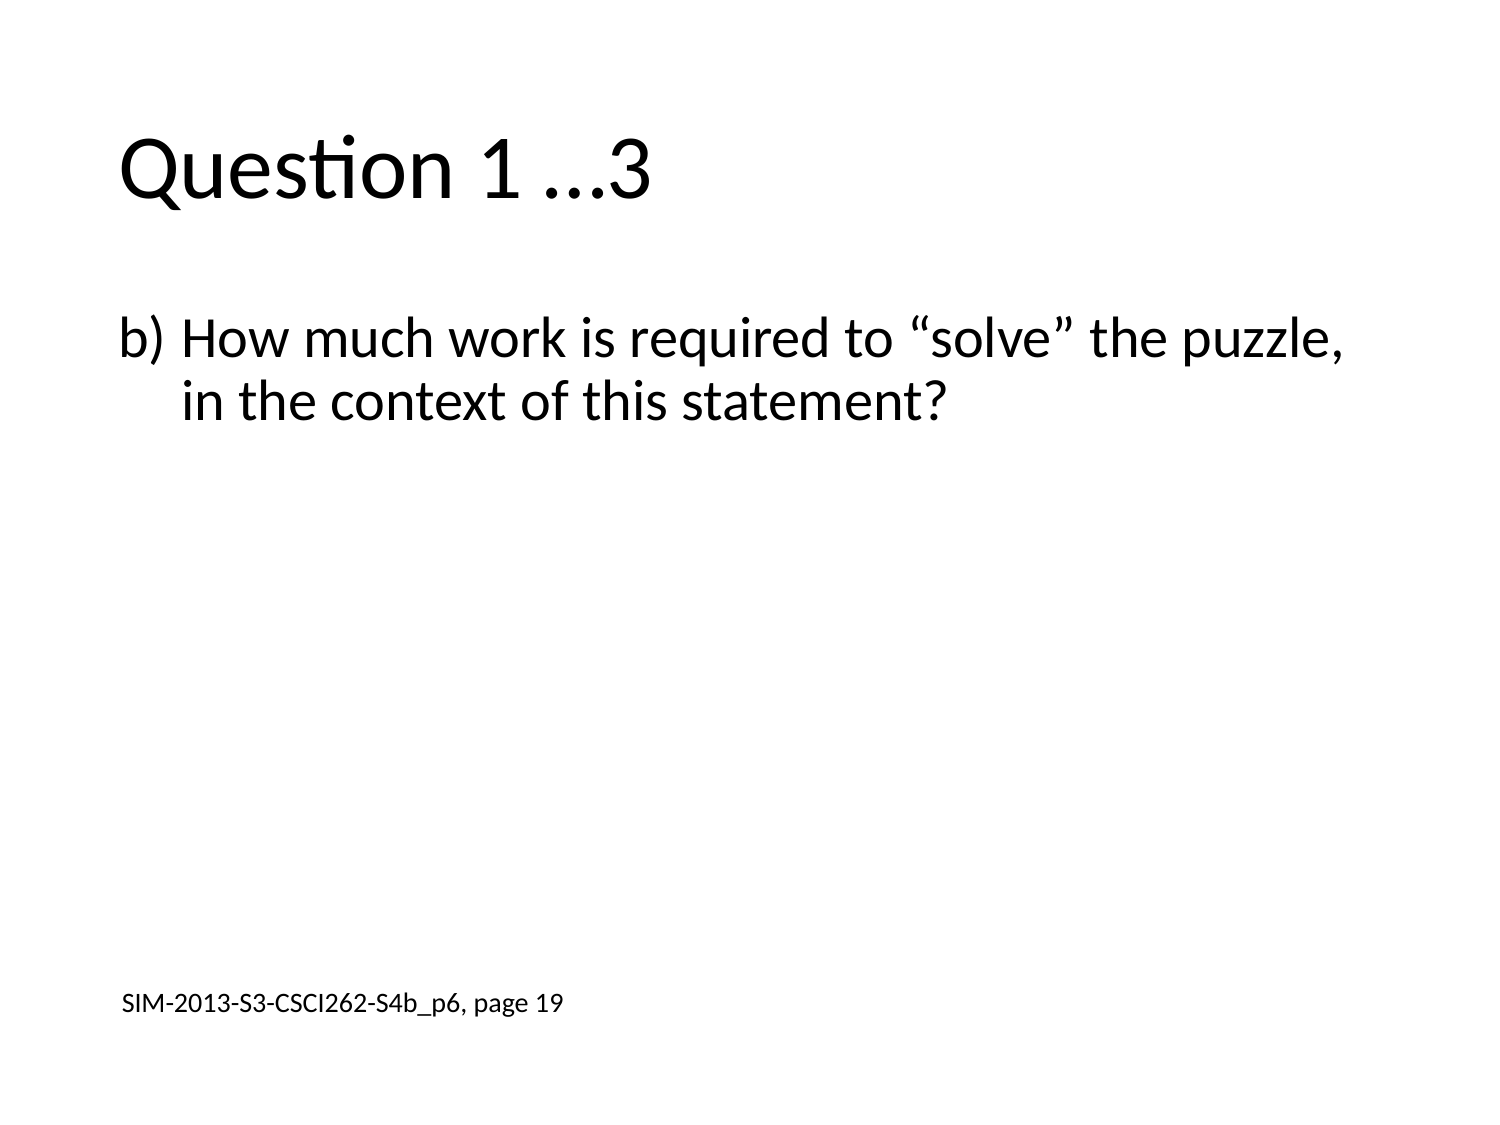

# Question 1 …3
How much work is required to “solve” the puzzle, in the context of this statement?

SIM-2013-S3-CSCI262-S4b_p6, page 19